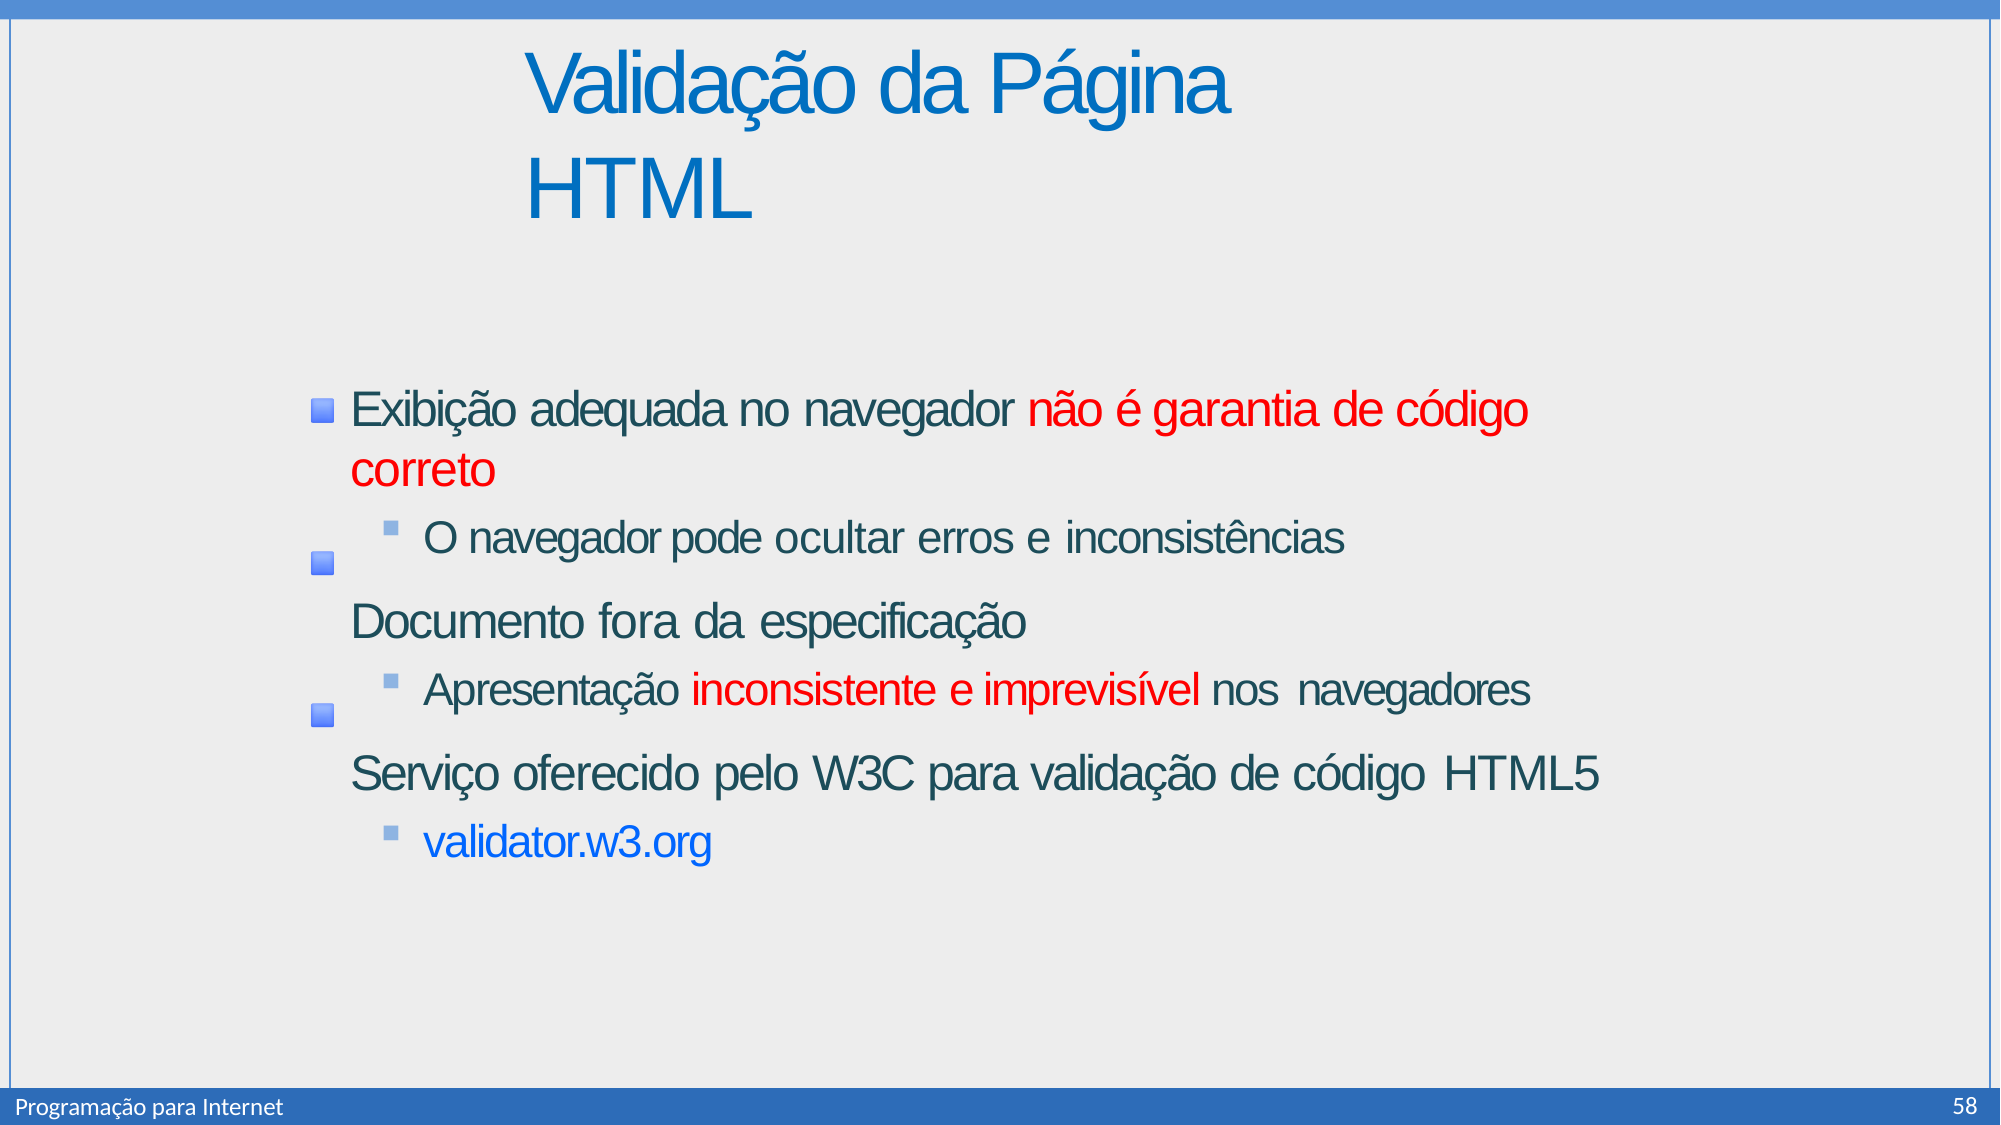

# Validação da Página HTML
Exibição adequada no navegador não é garantia de código correto
O navegador pode ocultar erros e inconsistências
Documento fora da especificação
Apresentação inconsistente e imprevisível nos navegadores
Serviço oferecido pelo W3C para validação de código HTML5
validator.w3.org

58
Programação para Internet